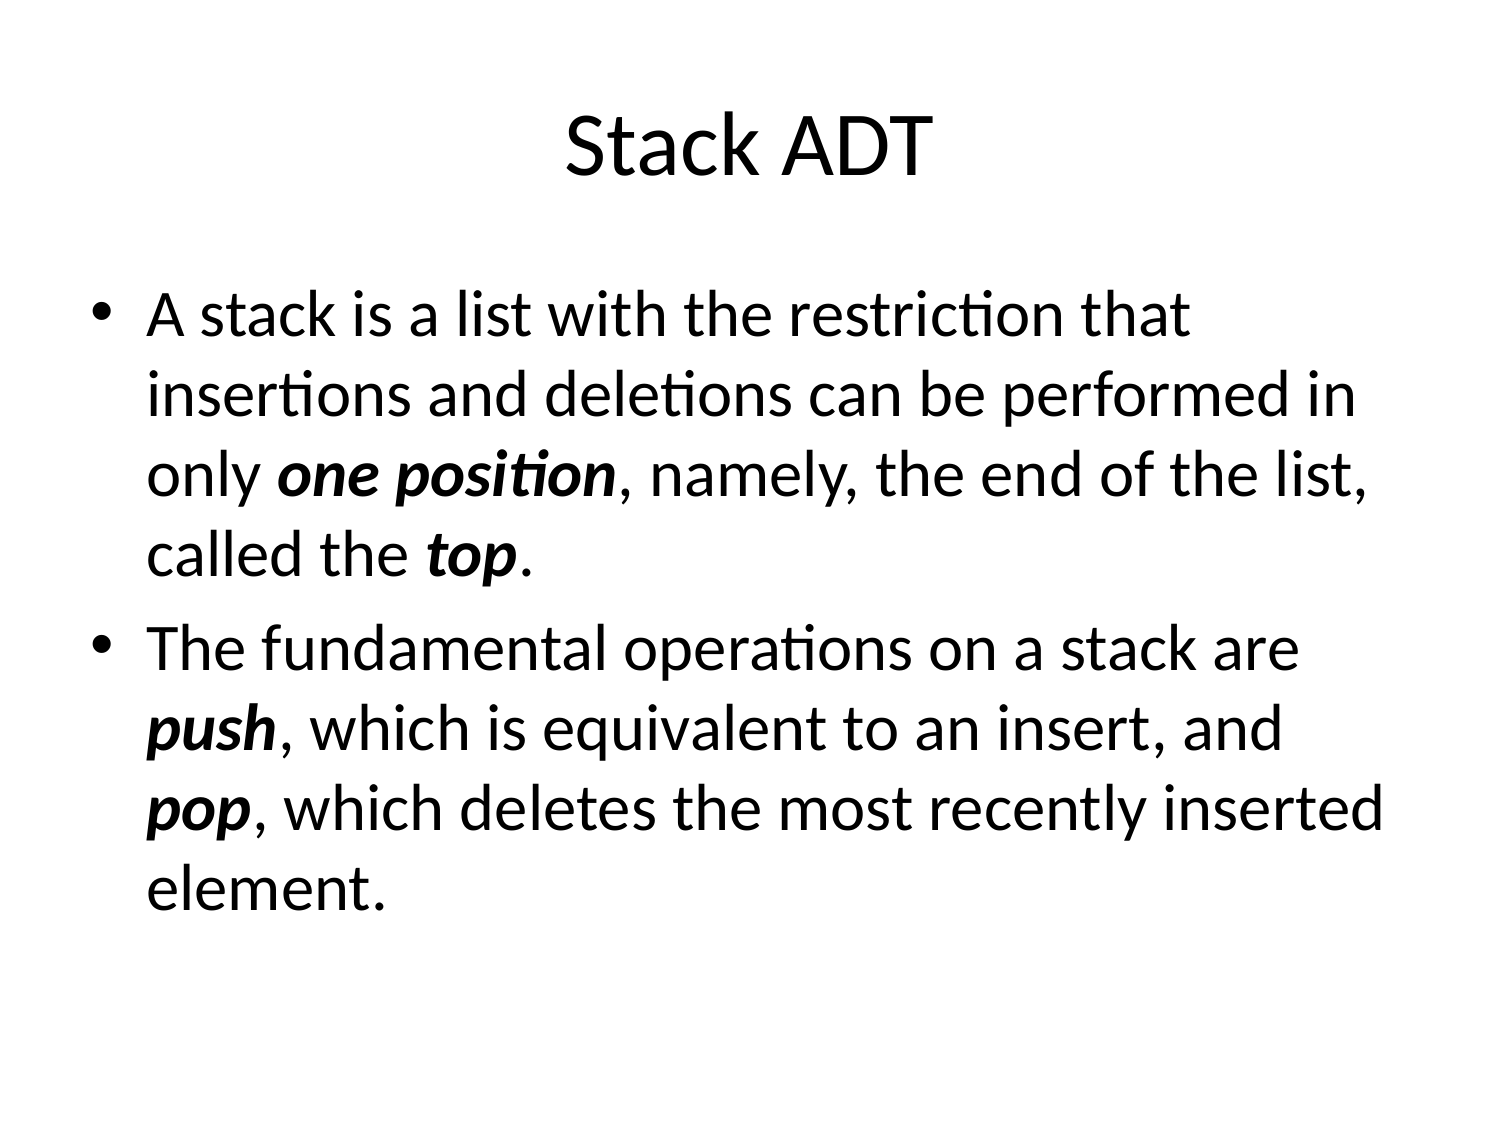

# Stack ADT
A stack is a list with the restriction that insertions and deletions can be performed in only one position, namely, the end of the list, called the top.
The fundamental operations on a stack are push, which is equivalent to an insert, and pop, which deletes the most recently inserted element.